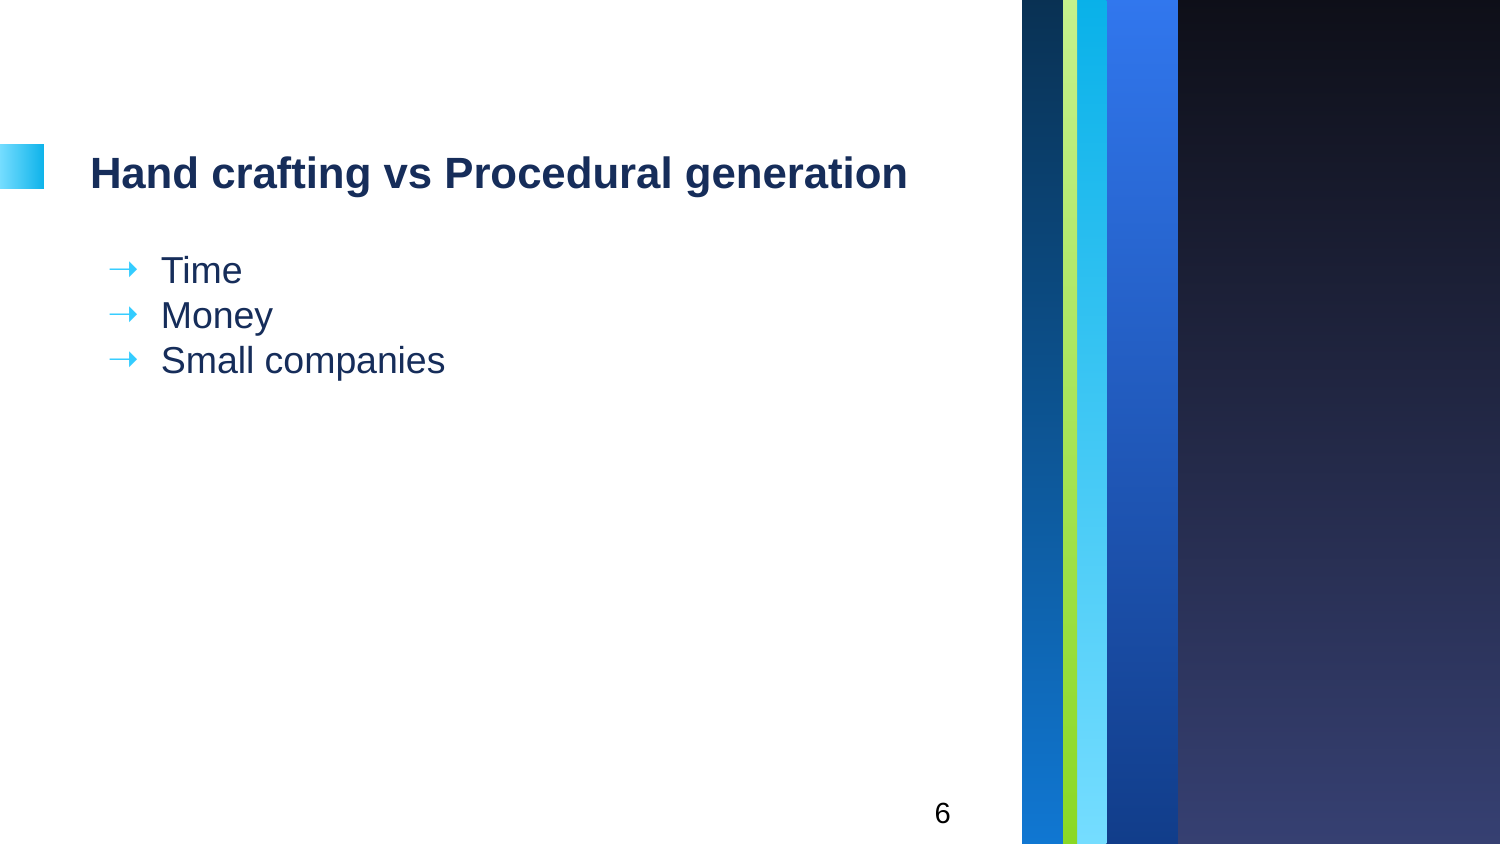

# Hand crafting vs Procedural generation
Time
Money
Small companies
6